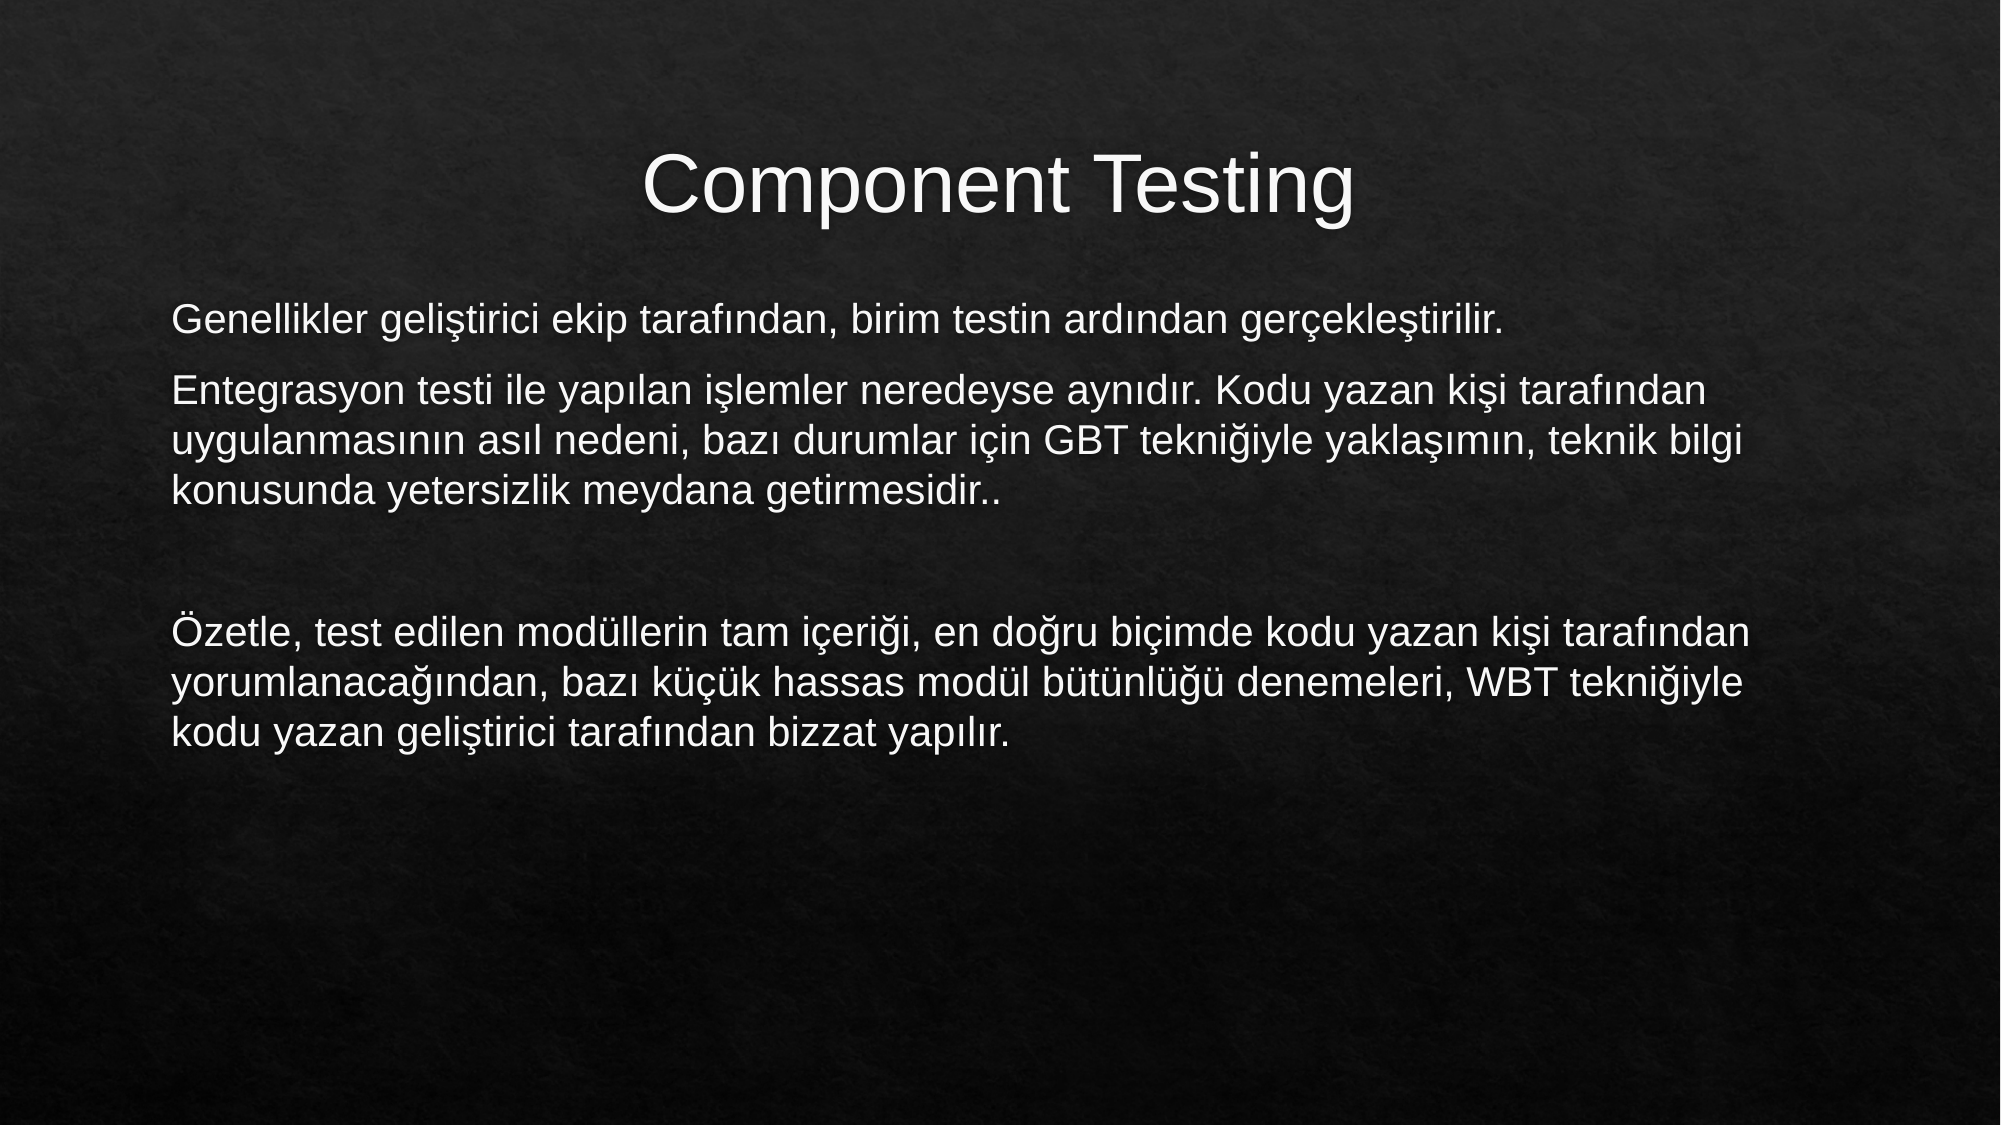

# Component Testing
Genellikler geliştirici ekip tarafından, birim testin ardından gerçekleştirilir.
Entegrasyon testi ile yapılan işlemler neredeyse aynıdır. Kodu yazan kişi tarafından uygulanmasının asıl nedeni, bazı durumlar için GBT tekniğiyle yaklaşımın, teknik bilgi konusunda yetersizlik meydana getirmesidir..

Özetle, test edilen modüllerin tam içeriği, en doğru biçimde kodu yazan kişi tarafından yorumlanacağından, bazı küçük hassas modül bütünlüğü denemeleri, WBT tekniğiyle kodu yazan geliştirici tarafından bizzat yapılır.